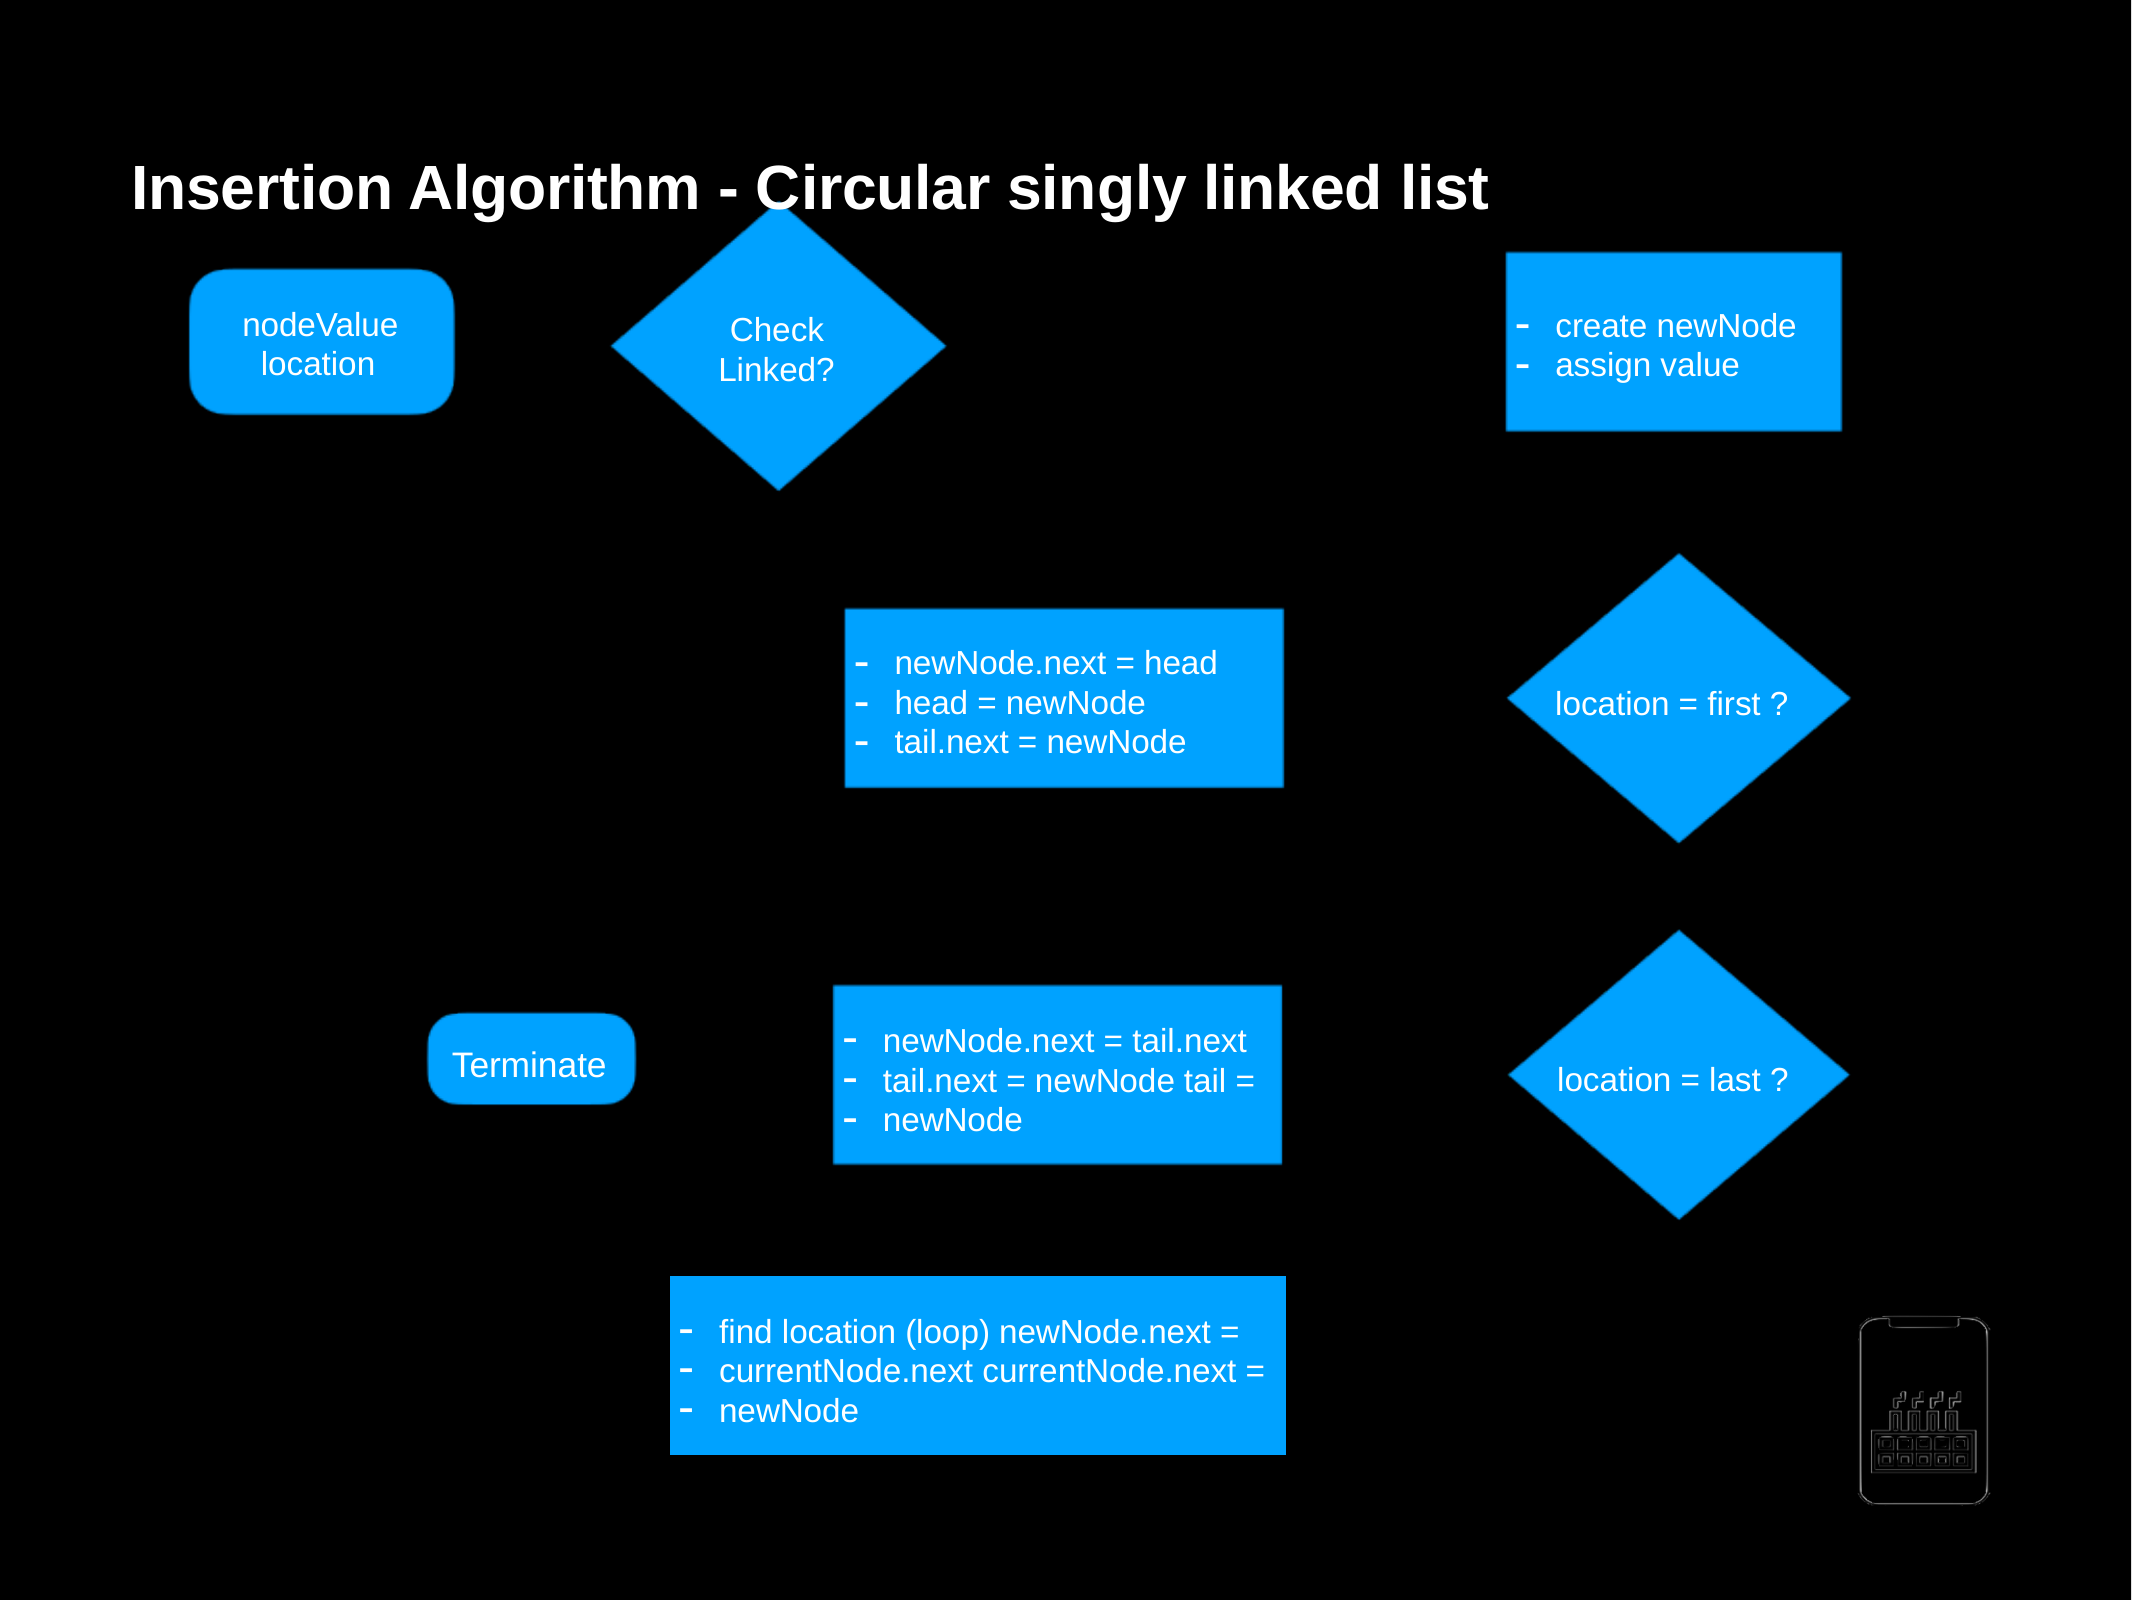

Insertion Algorithm - Circular singly linked list

Yes
nodeValue
create newNode assign value
Check
- -
location
Linked?
No
newNode.next = head head = newNode tail.next = newNode
Yes
- - -
location = ﬁrst ?
No
newNode.next = tail.next tail.next = newNode tail = newNode
- - -
Yes
Terminate
location = last ?

No
ﬁnd location (loop) newNode.next = currentNode.next currentNode.next = newNode
- - -
AppMillers
www.appmillers.com